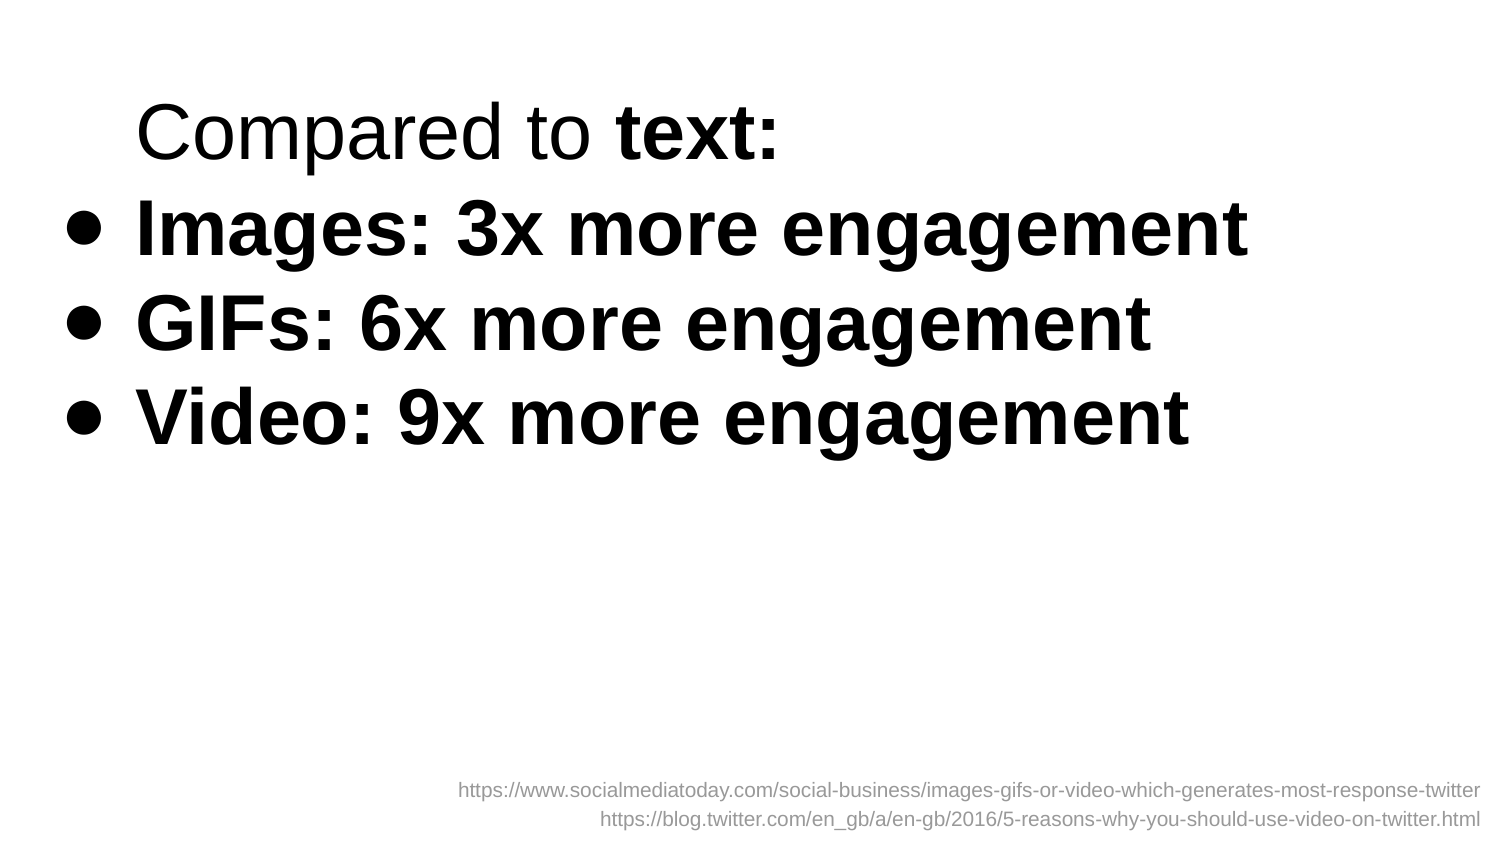

Compared to text:
Images: 3x more engagement
GIFs: 6x more engagement
Video: 9x more engagement
https://www.socialmediatoday.com/social-business/images-gifs-or-video-which-generates-most-response-twitter
https://blog.twitter.com/en_gb/a/en-gb/2016/5-reasons-why-you-should-use-video-on-twitter.html